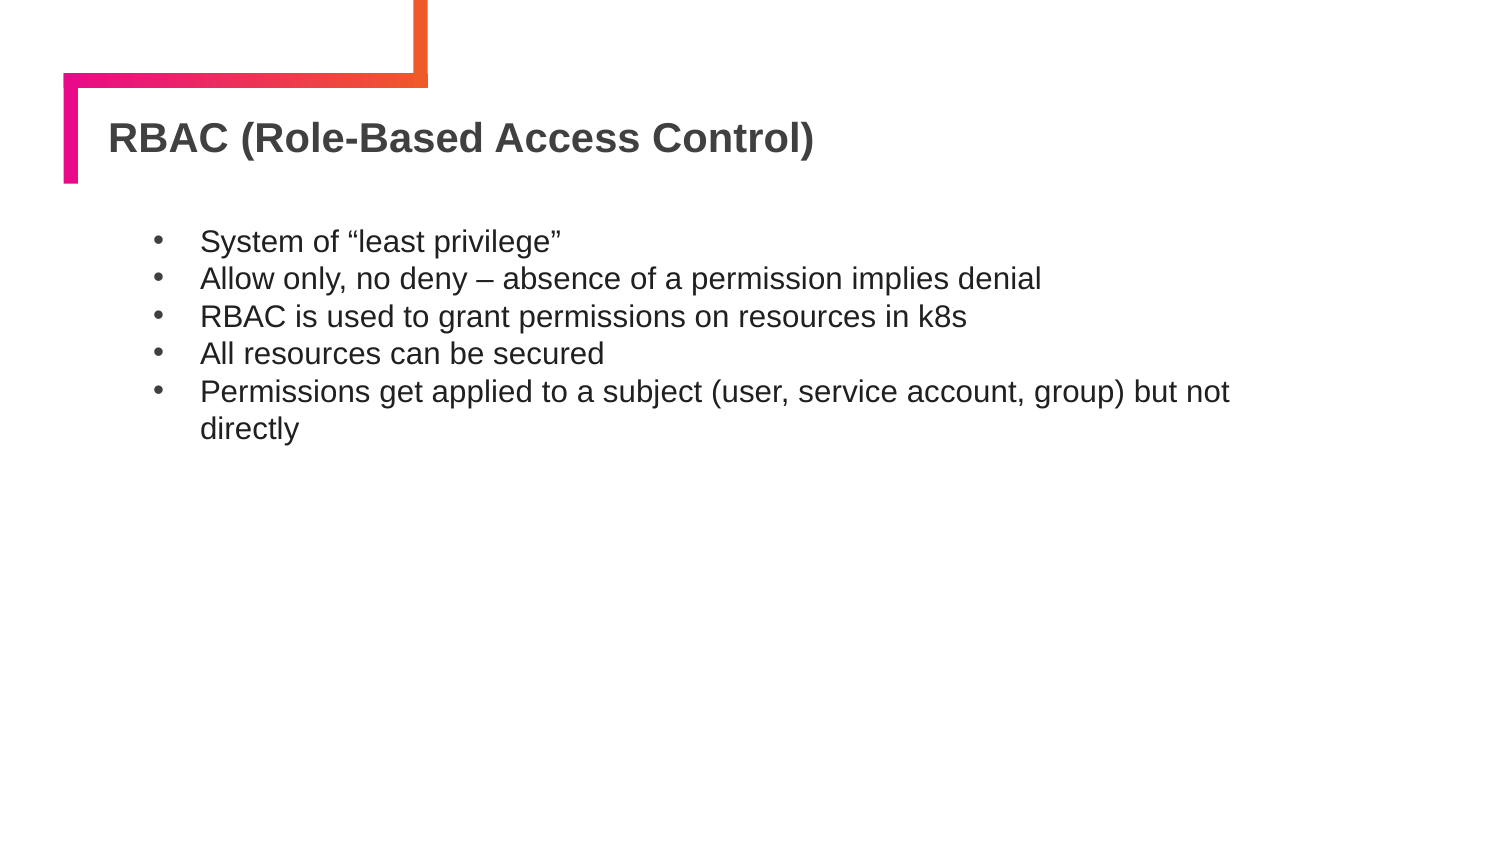

# RBAC (Role-Based Access Control)
System of “least privilege”
Allow only, no deny – absence of a permission implies denial
RBAC is used to grant permissions on resources in k8s
All resources can be secured
Permissions get applied to a subject (user, service account, group) but not directly
202